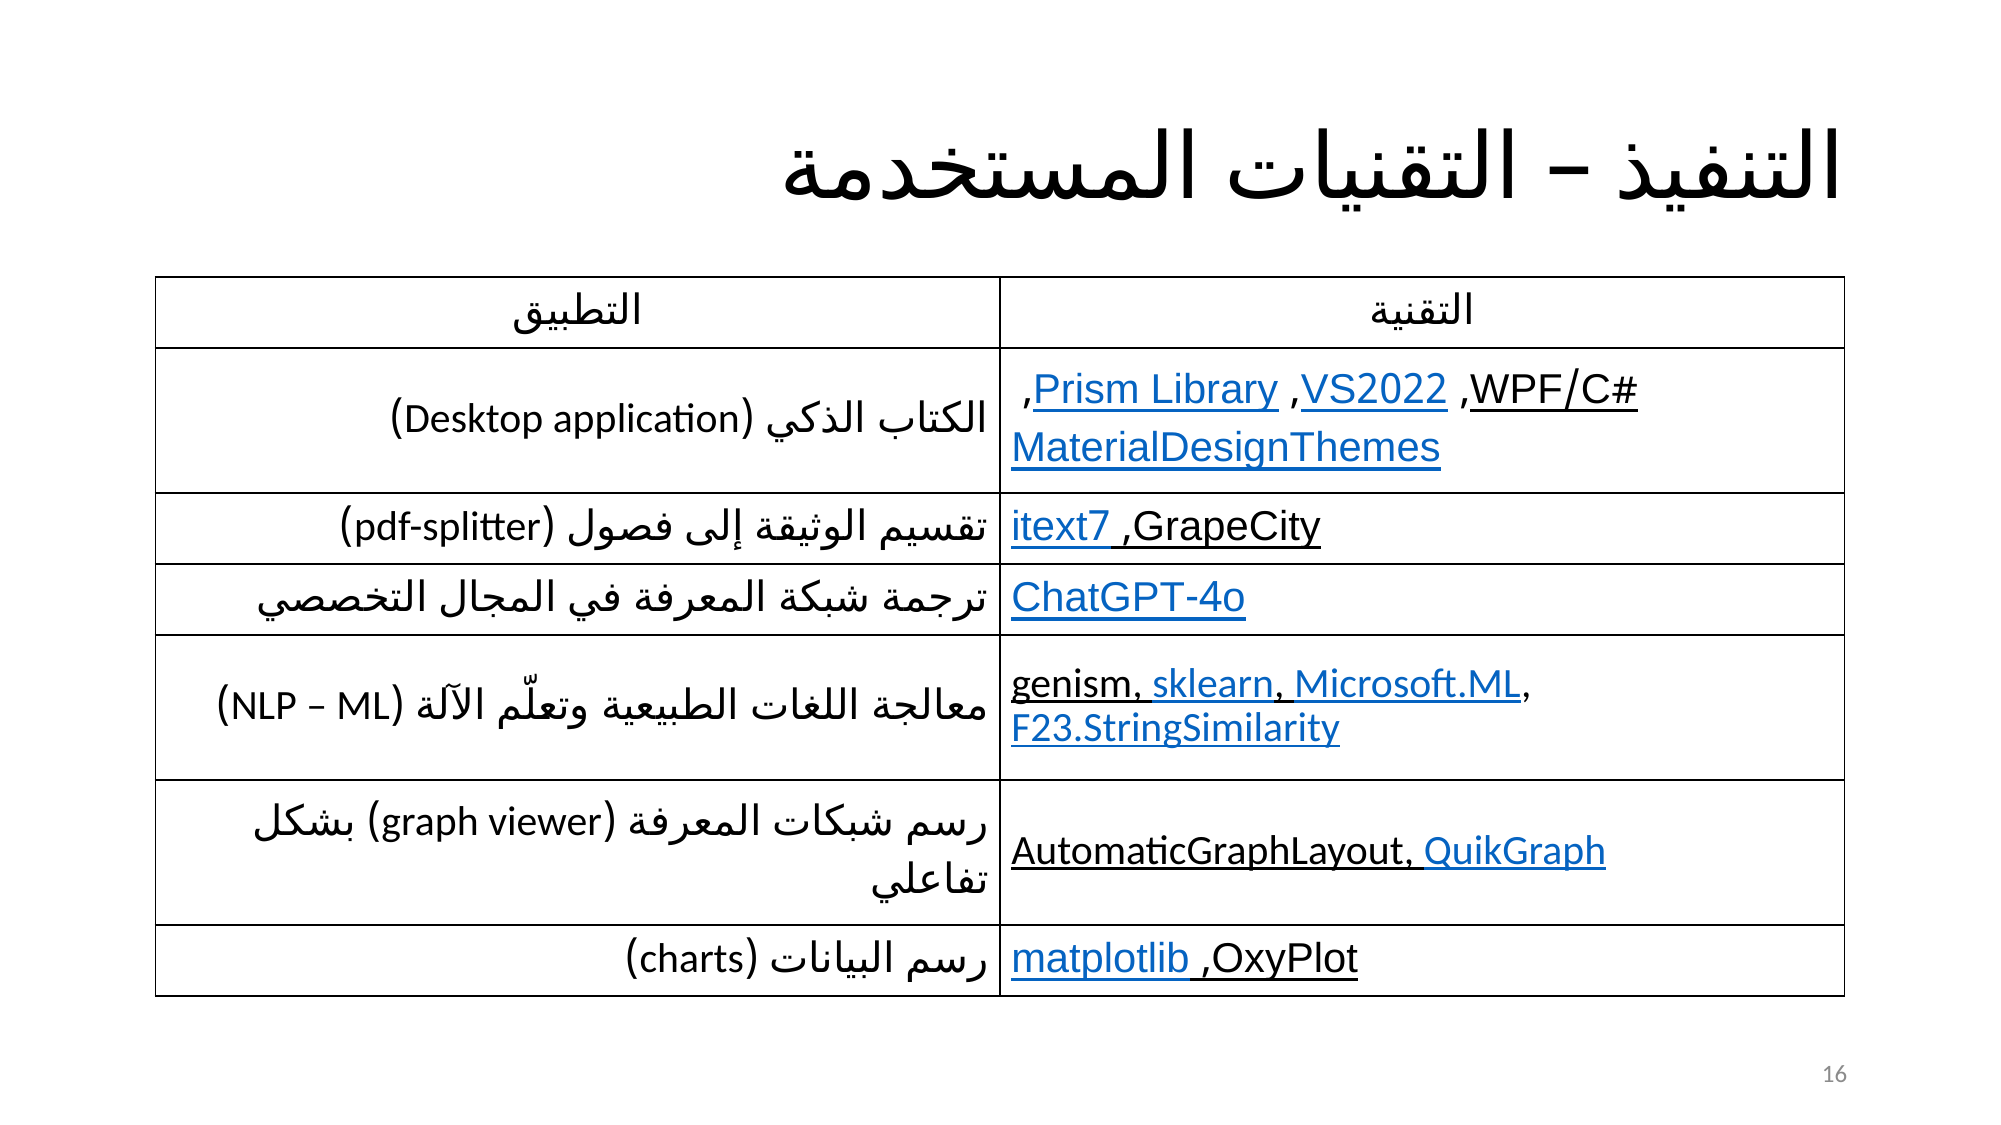

# التنفيذ – التقنيات المستخدمة
| التطبيق | التقنية |
| --- | --- |
| الكتاب الذكي (Desktop application) | WPF/C#, VS2022, Prism Library, MaterialDesignThemes |
| تقسيم الوثيقة إلى فصول (pdf-splitter) | GrapeCity, itext7 |
| ترجمة شبكة المعرفة في المجال التخصصي | ChatGPT-4o |
| معالجة اللغات الطبيعية وتعلّم الآلة (NLP – ML) | genism, sklearn, Microsoft.ML, F23.StringSimilarity |
| رسم شبكات المعرفة (graph viewer) بشكل تفاعلي | AutomaticGraphLayout, QuikGraph |
| رسم البيانات (charts) | OxyPlot, matplotlib |
16